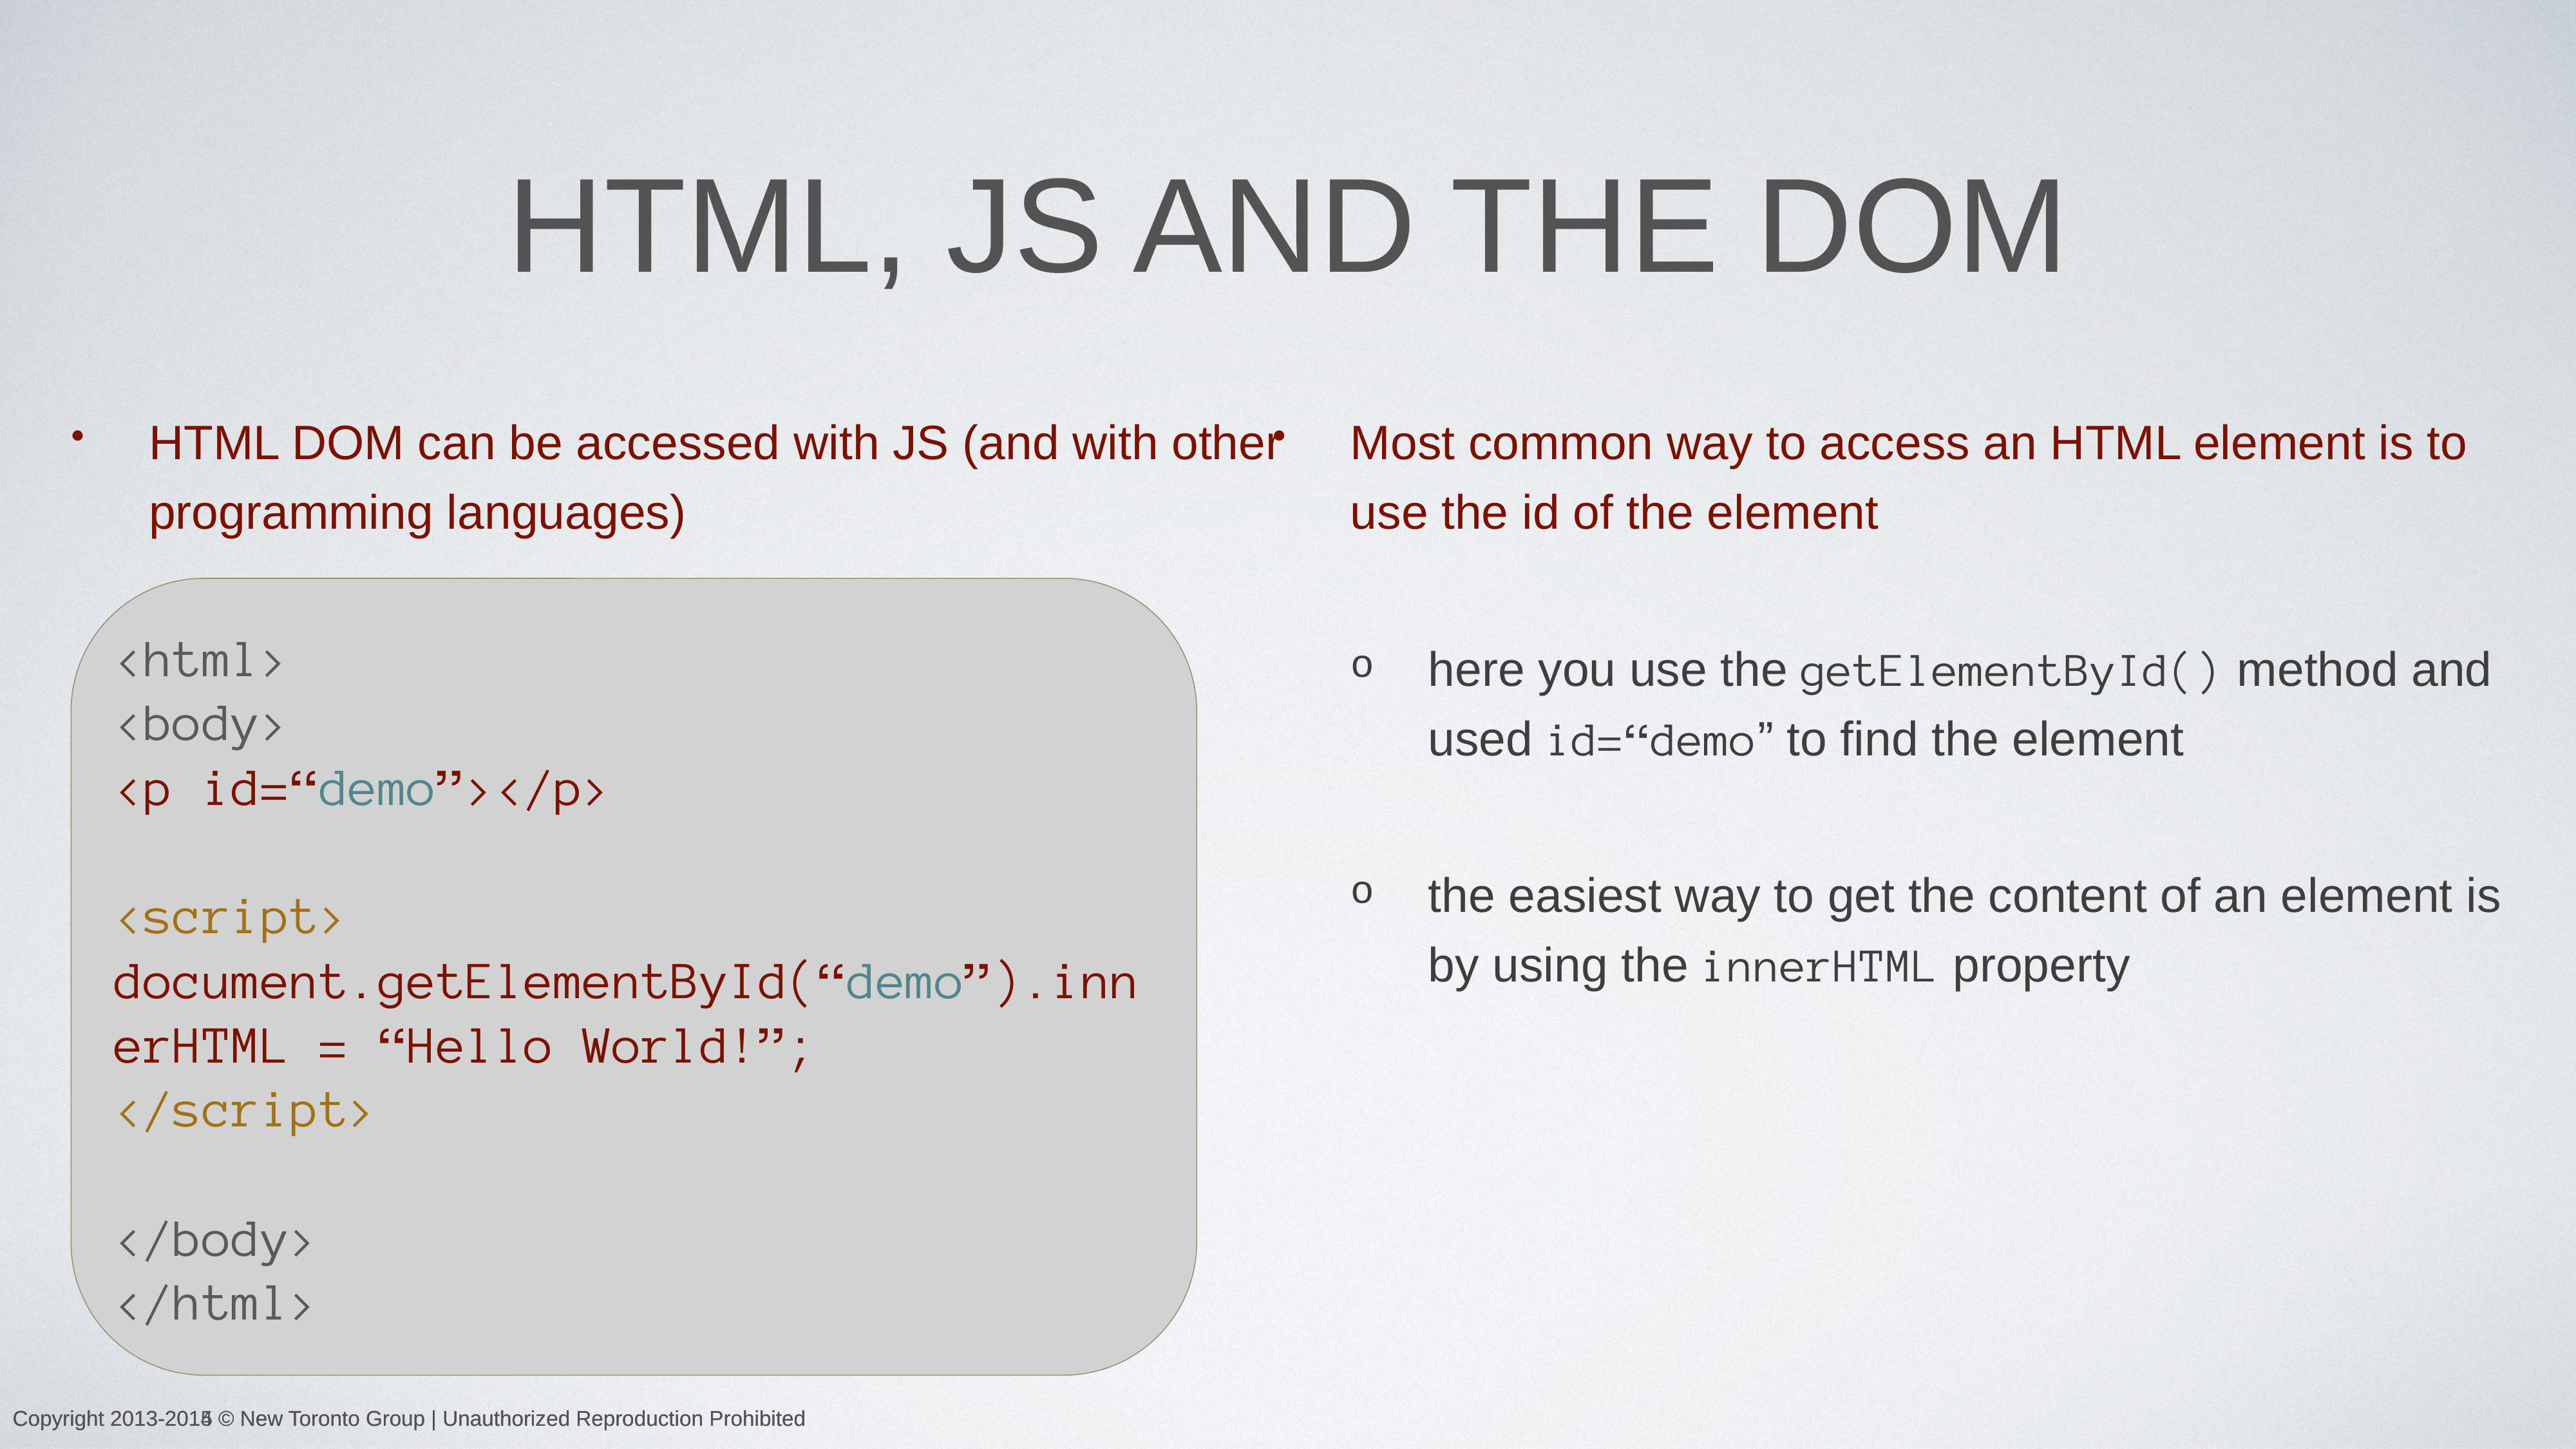

# HTML, JS and THE DOM
HTML DOM can be accessed with JS (and with other programming languages)
a function without a name

Most common way to access an HTML element is to use the id of the element
here you use the getElementById() method and used id=“demo” to find the element
the easiest way to get the content of an element is by using the innerHTML property

<html>
<body>
<p id=“demo”></p>

<script>
document.getElementById(“demo”).innerHTML = “Hello World!”;
</script>

</body>
</html>